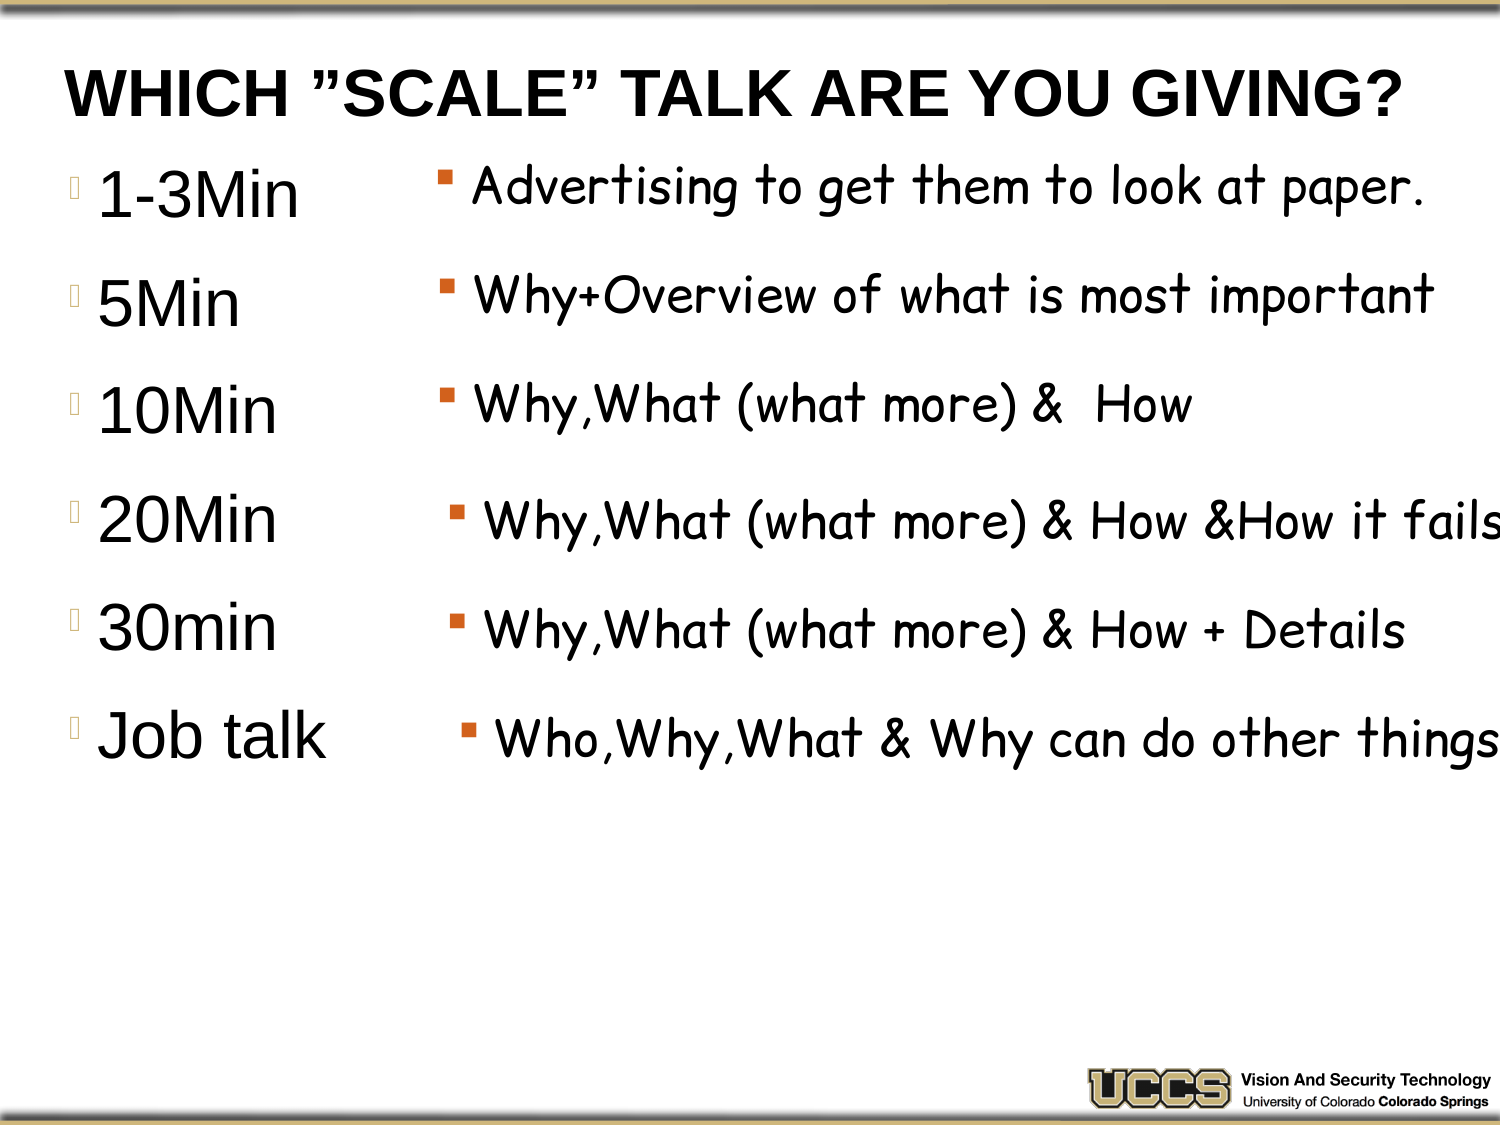

# Which ”scale” talk are you giving?
1-3Min
5Min
10Min
20Min
30min
Job talk

Advertising to get them to look at paper.
Why+Overview of what is most important
Why,What (what more) &  How
Why,What (what more) & How &How it fails
Why,What (what more) & How + Details
Who,Why,What & Why can do other things